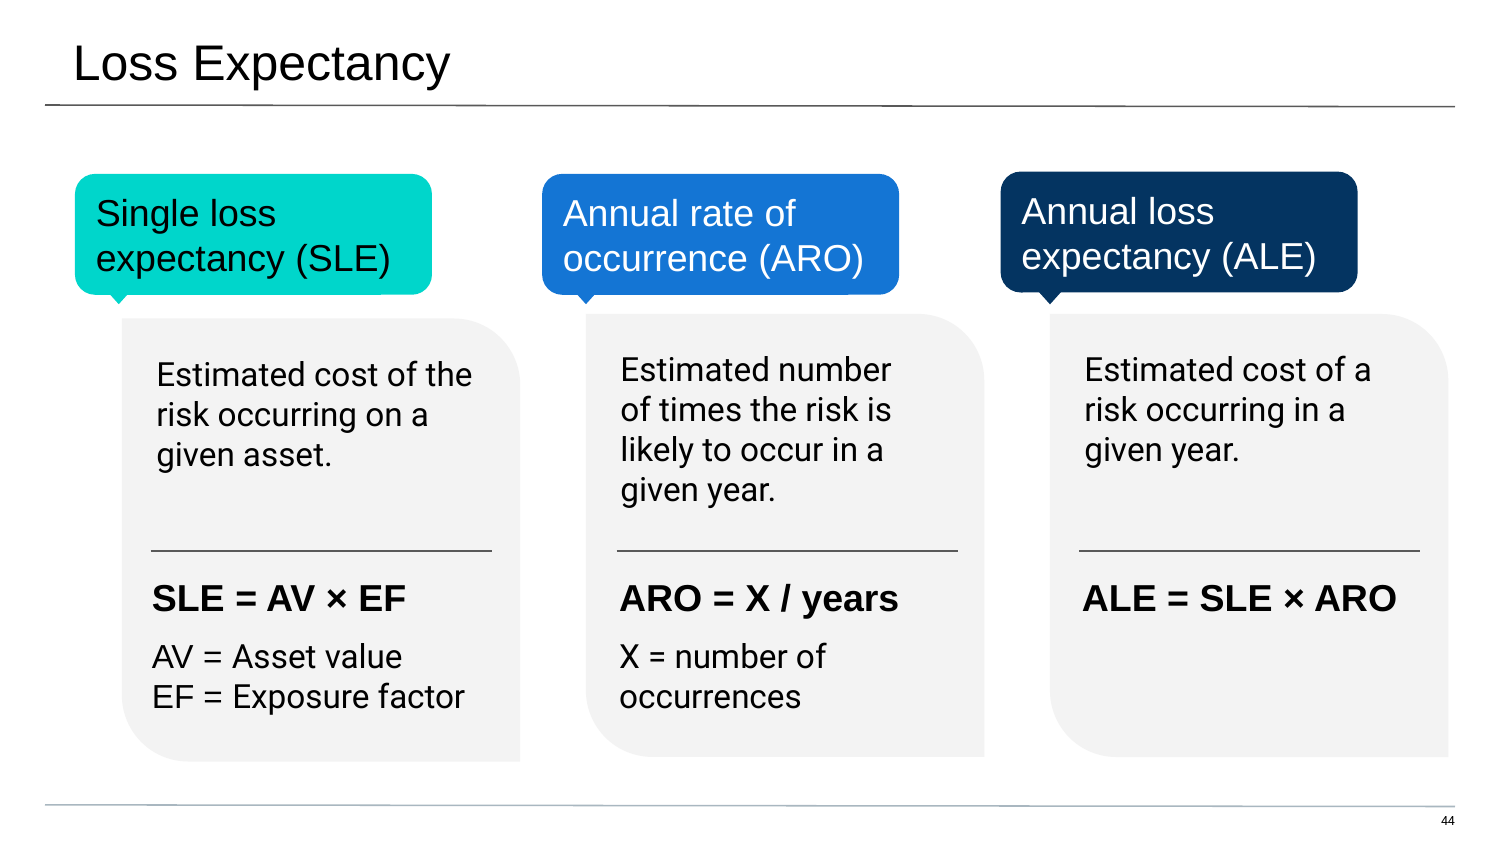

# Loss Expectancy
Annual loss expectancy (ALE)
Annual rate of occurrence (ARO)
Single loss expectancy (SLE)

Estimated number
of times the risk is likely to occur in a given year.
Estimated cost of a risk occurring in a given year.
Estimated cost of the risk occurring on a given asset.
SLE = AV × EF
AV = Asset value
EF = Exposure factor
ARO = X / years
X = number of occurrences
ALE = SLE × ARO

44